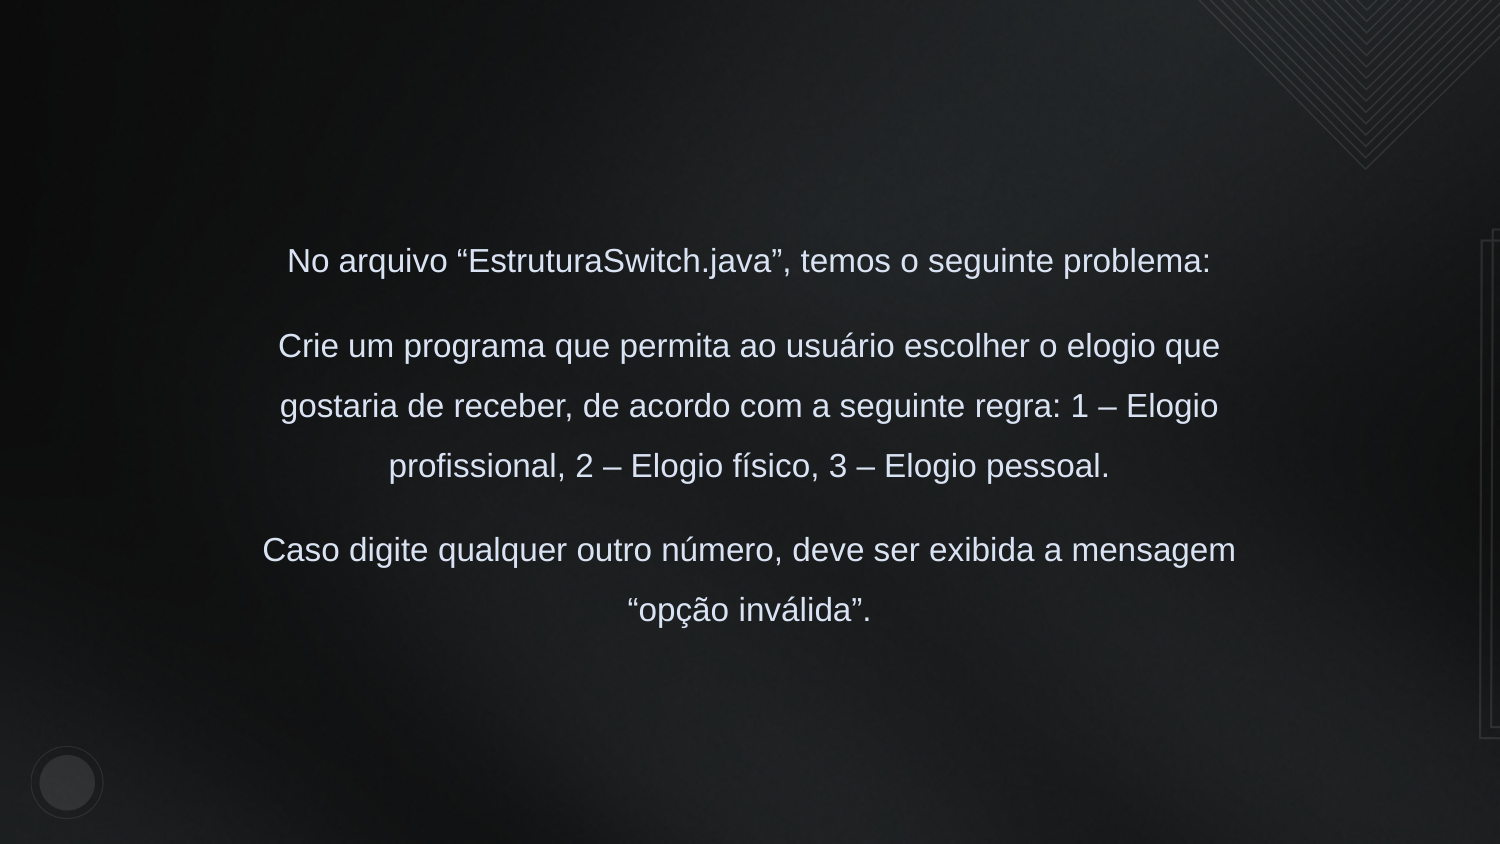

No arquivo “EstruturaSwitch.java”, temos o seguinte problema:
Crie um programa que permita ao usuário escolher o elogio que gostaria de receber, de acordo com a seguinte regra: 1 – Elogio profissional, 2 – Elogio físico, 3 – Elogio pessoal.
Caso digite qualquer outro número, deve ser exibida a mensagem “opção inválida”.